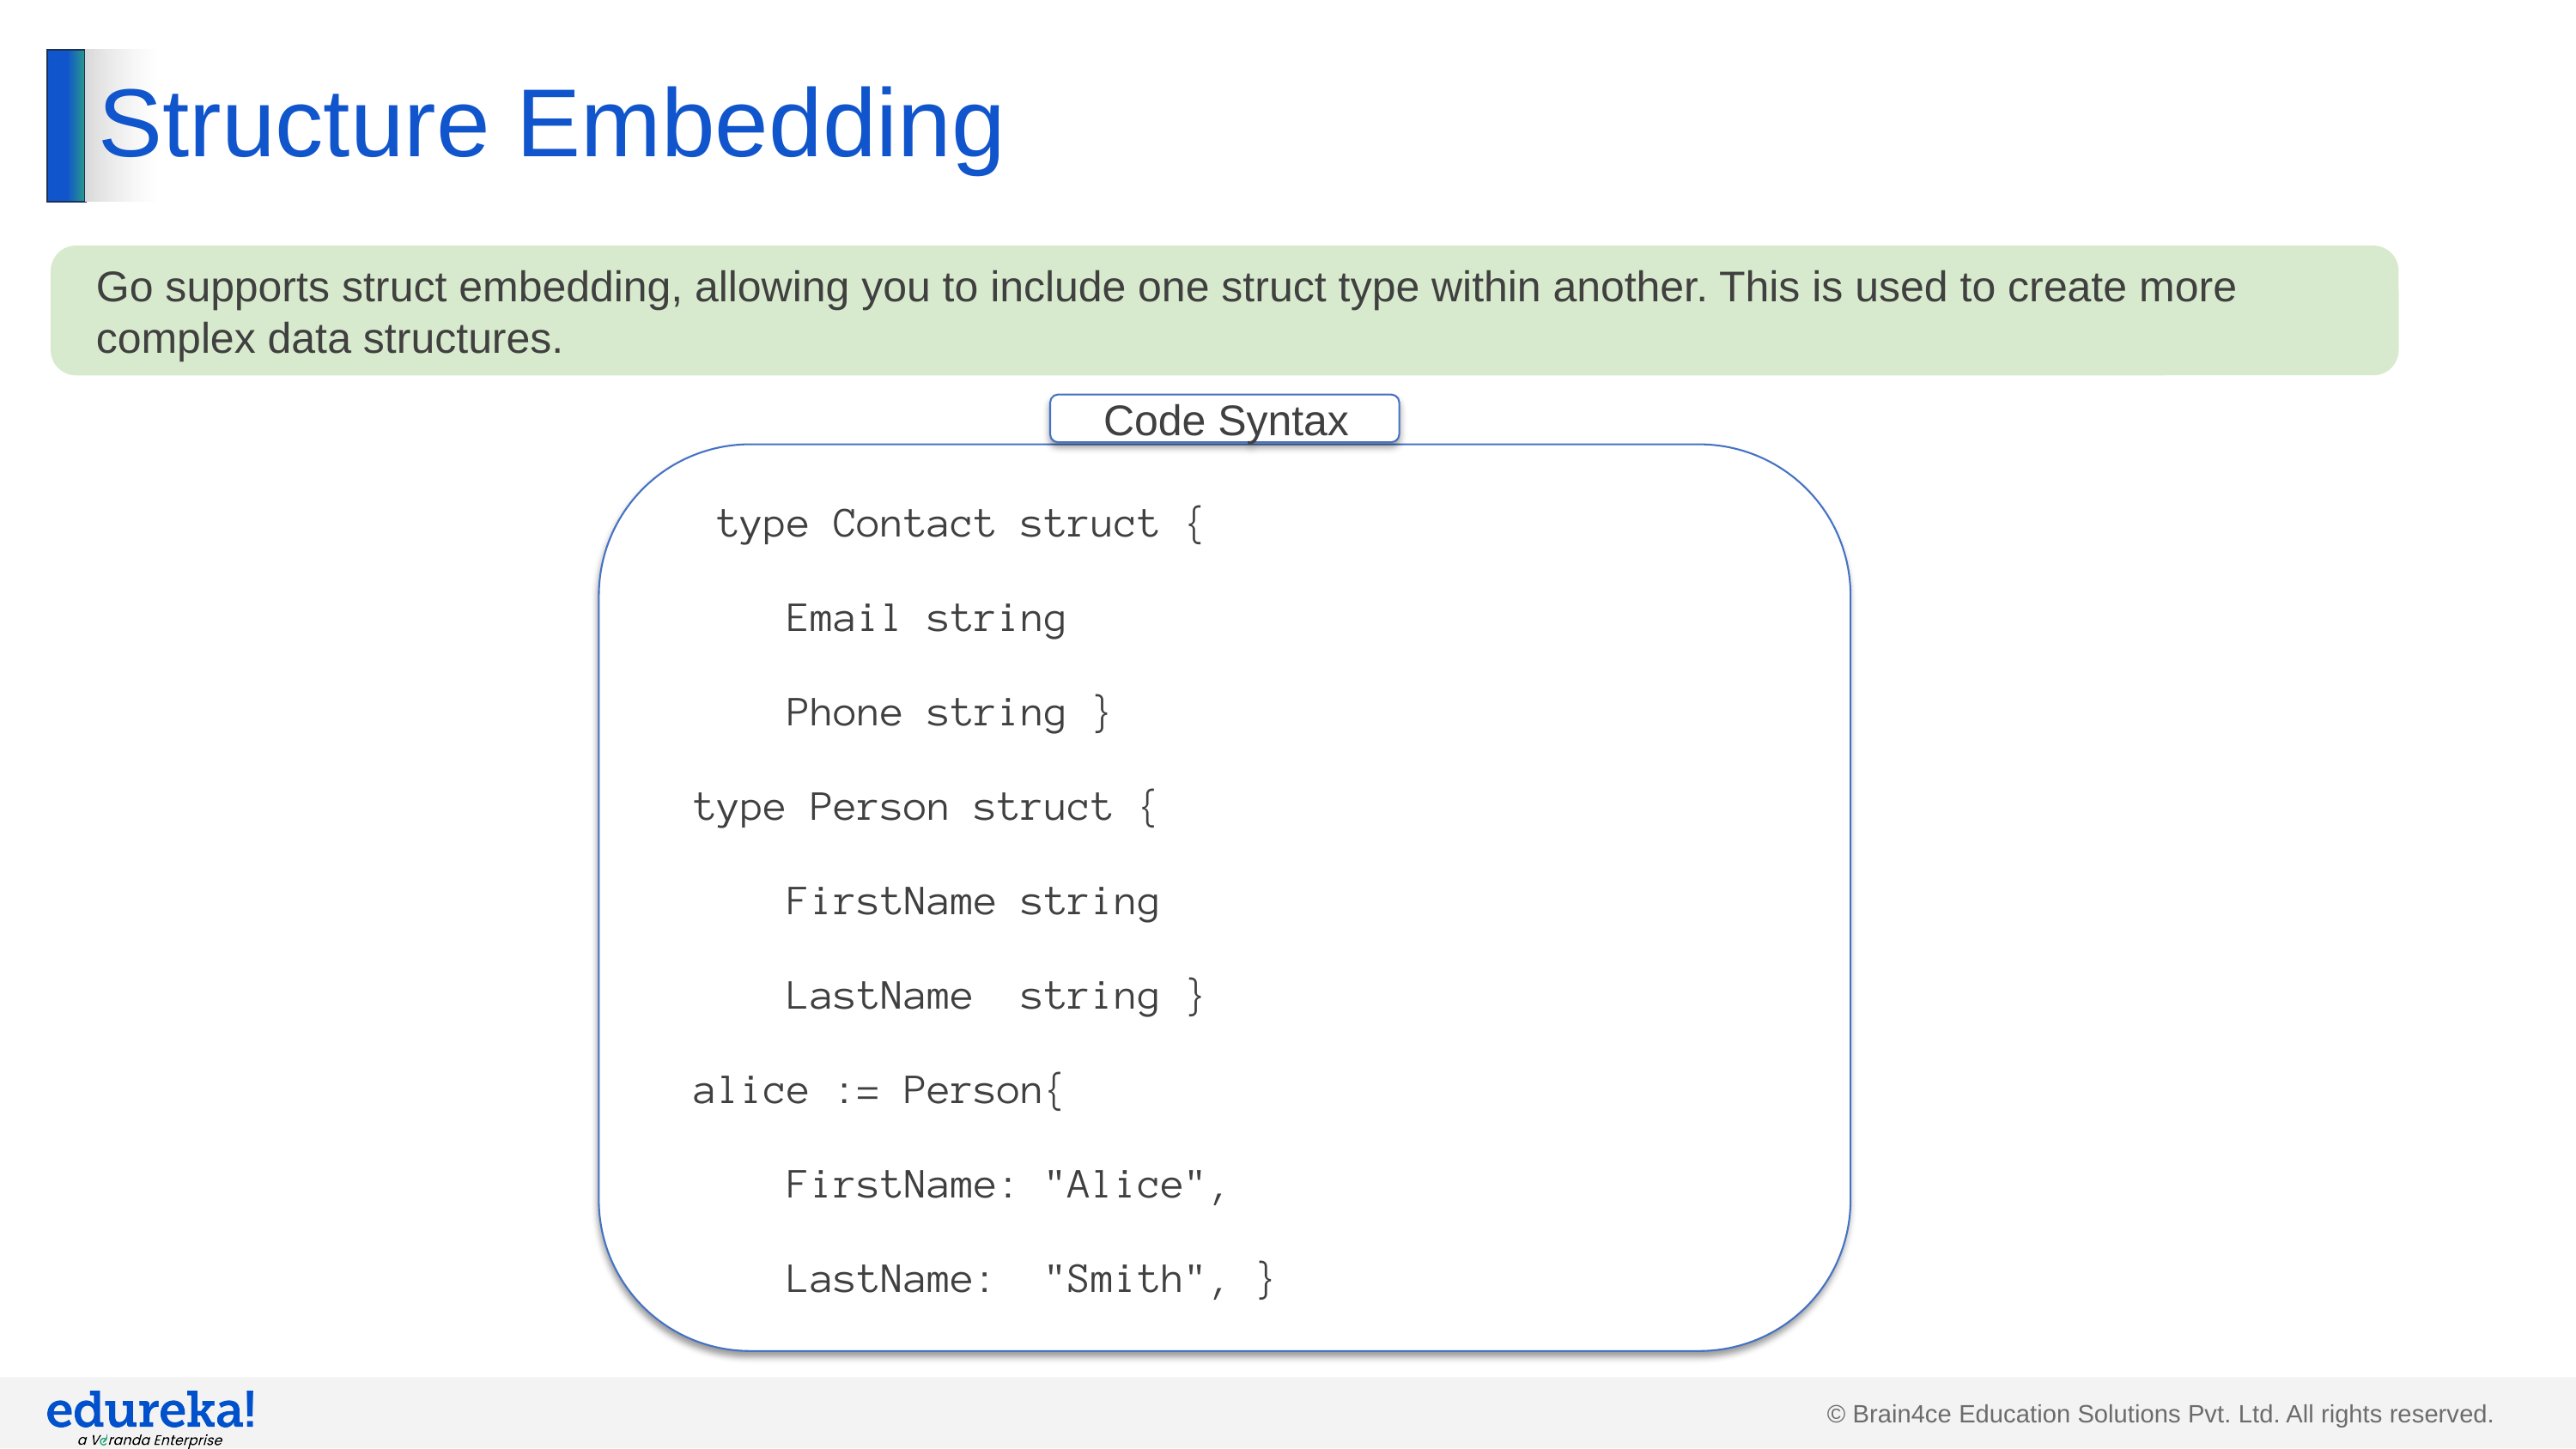

# Structure Embedding
Go supports struct embedding, allowing you to include one struct type within another. This is used to create more complex data structures.
Code Syntax
 type Contact struct {
    Email string
    Phone string }
type Person struct {
    FirstName string
    LastName  string }
alice := Person{
    FirstName: "Alice",
    LastName:  "Smith", }